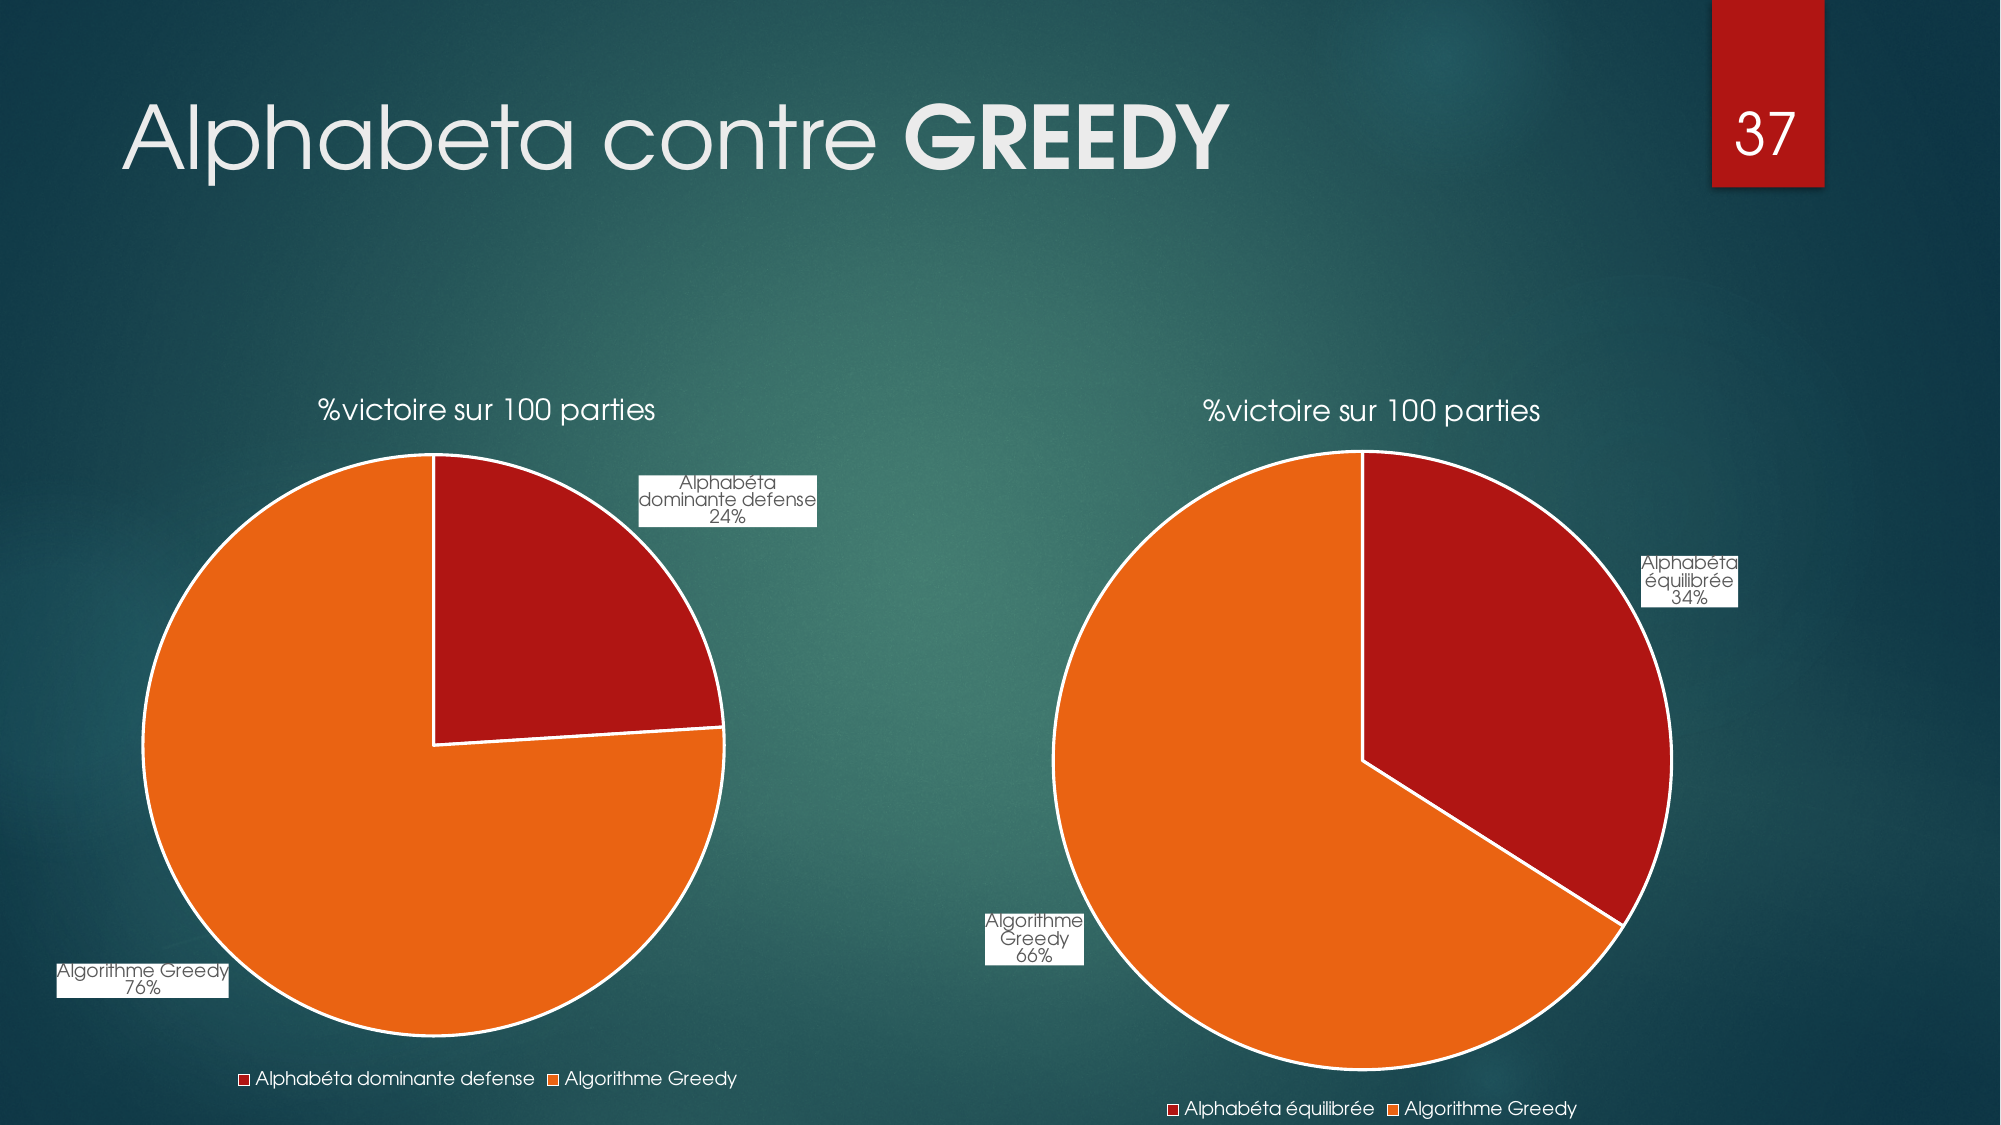

37
# Alphabeta contre GREEDY

### Chart: %victoire sur 100 parties

| Category | %victoire |
|---|---|
| Alphabéta dominante defense | 0.24 |
| Algorithme Greedy | 0.76 |

### Chart: %victoire sur 100 parties

| Category | %victoire |
|---|---|
| Alphabéta équilibrée | 0.34 |
| Algorithme Greedy | 0.66 |